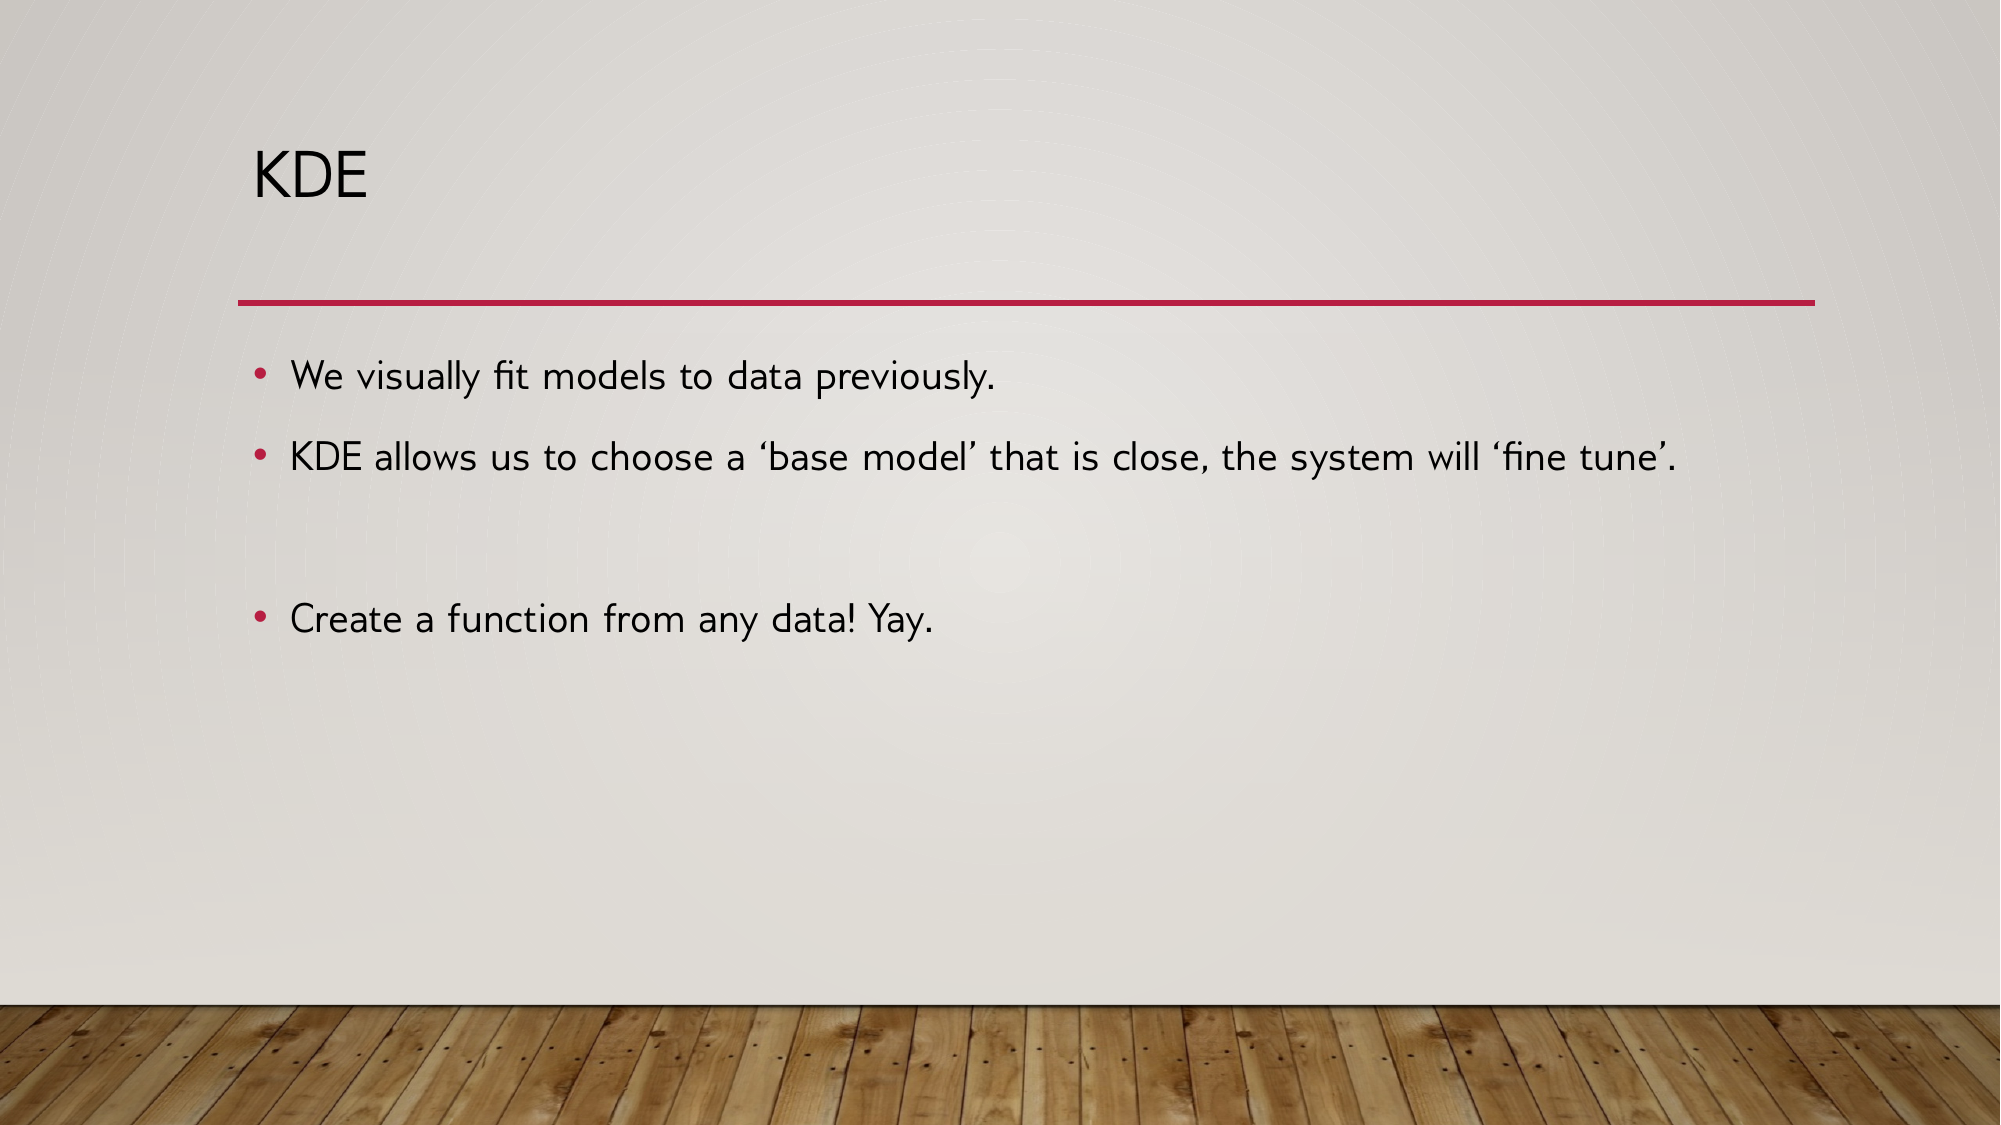

# KDE
We visually fit models to data previously.
KDE allows us to choose a ‘base model’ that is close, the system will ‘fine tune’.

Create a function from any data! Yay.